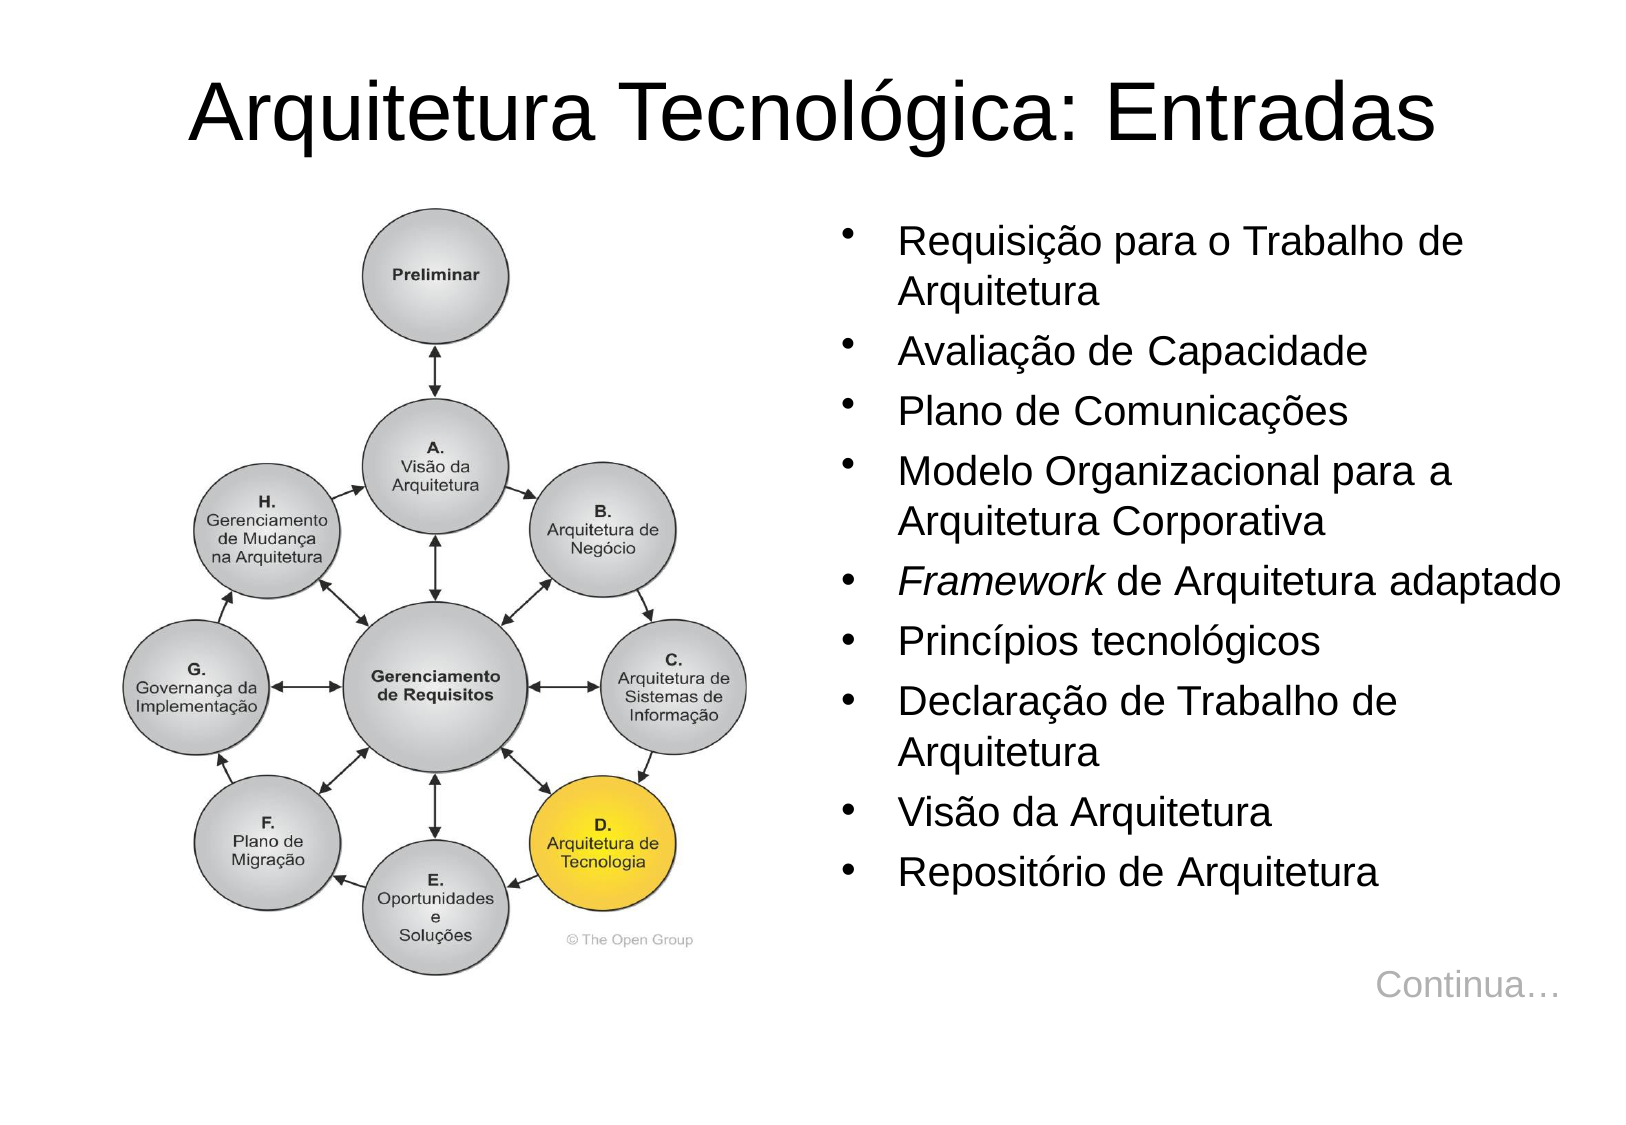

# Arquitetura Tecnológica: Entradas

Requisição para o Trabalho de
Arquitetura
Avaliação de Capacidade
Plano de Comunicações
Modelo Organizacional para a
Arquitetura Corporativa
Framework de Arquitetura adaptado
Princípios tecnológicos
Declaração de Trabalho de
Arquitetura
Visão da Arquitetura
Repositório de Arquitetura

Continua…